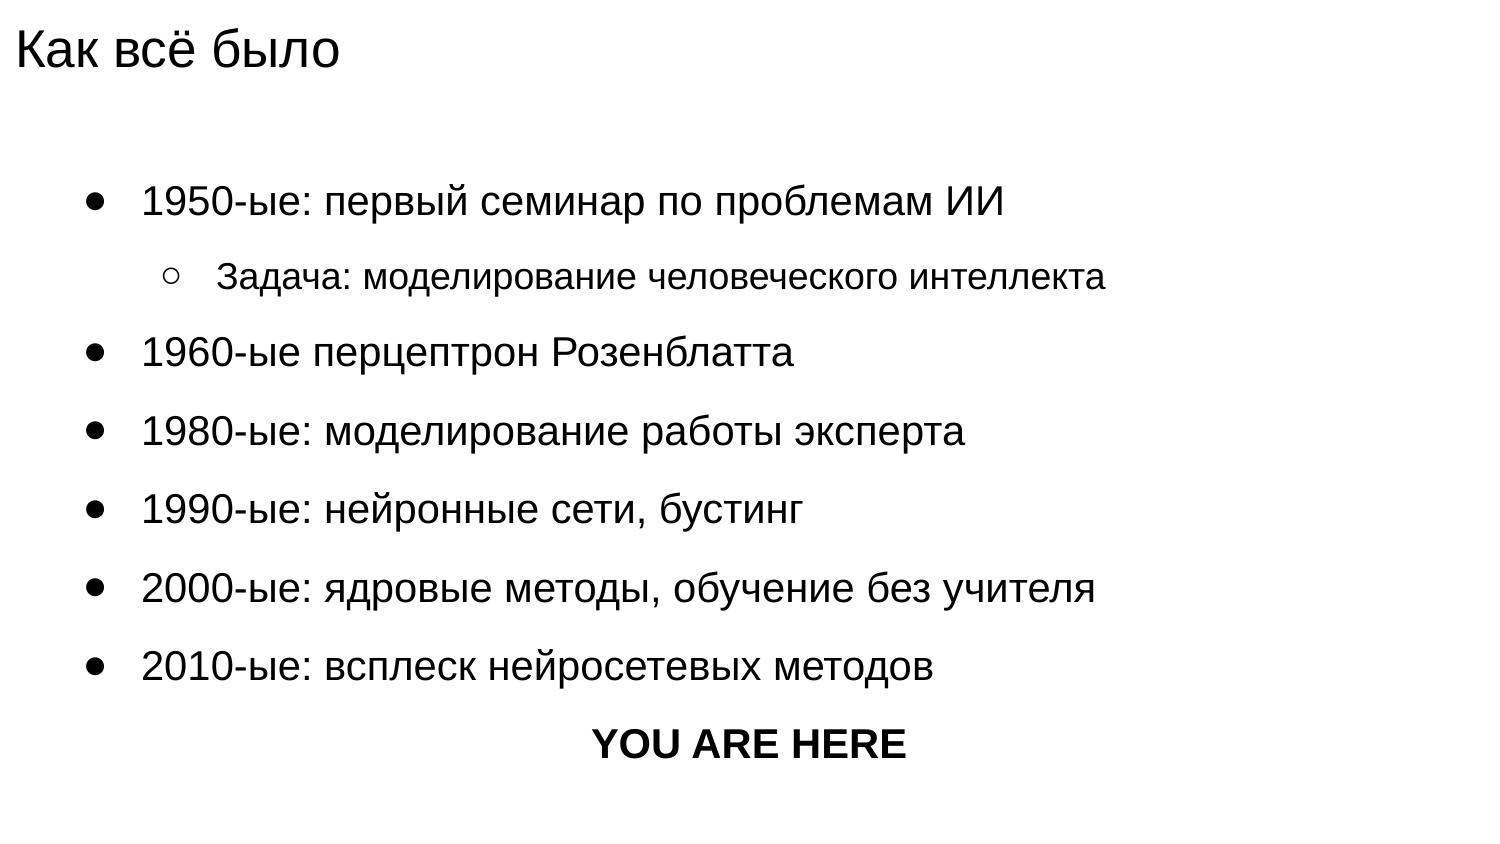

# Как всё было
1950-ые: первый семинар по проблемам ИИ
Задача: моделирование человеческого интеллекта
1960-ые перцептрон Розенблатта
1980-ые: моделирование работы эксперта
1990-ые: нейронные сети, бустинг
2000-ые: ядровые методы, обучение без учителя
2010-ые: всплеск нейросетевых методов
YOU ARE HERE